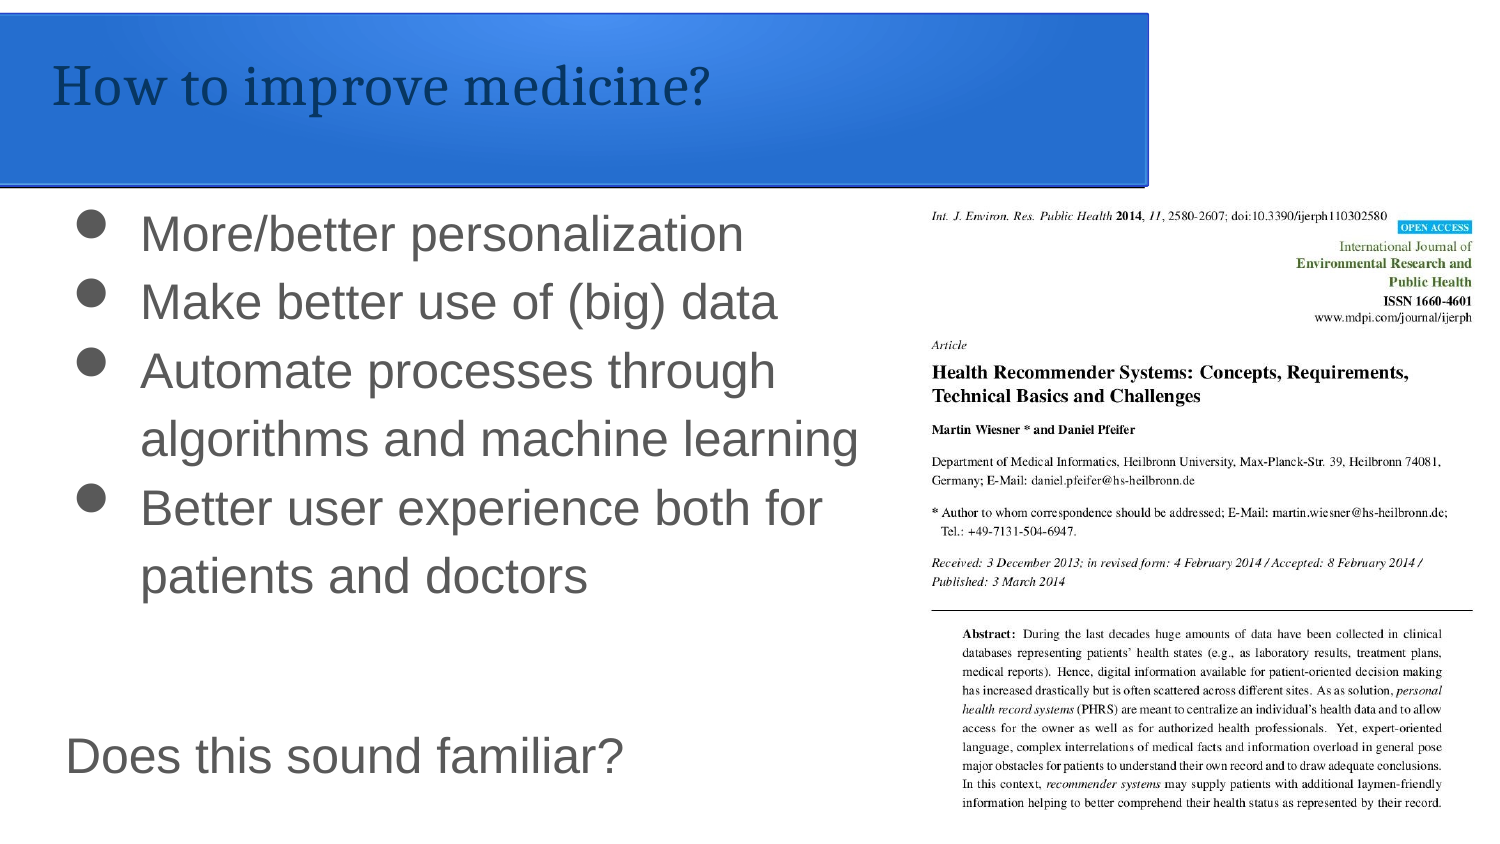

How to improve medicine?
More/better personalization
Make better use of (big) data
Automate processes through  algorithms and machine learning
Better user experience both for  patients and doctors

Does this sound familiar?